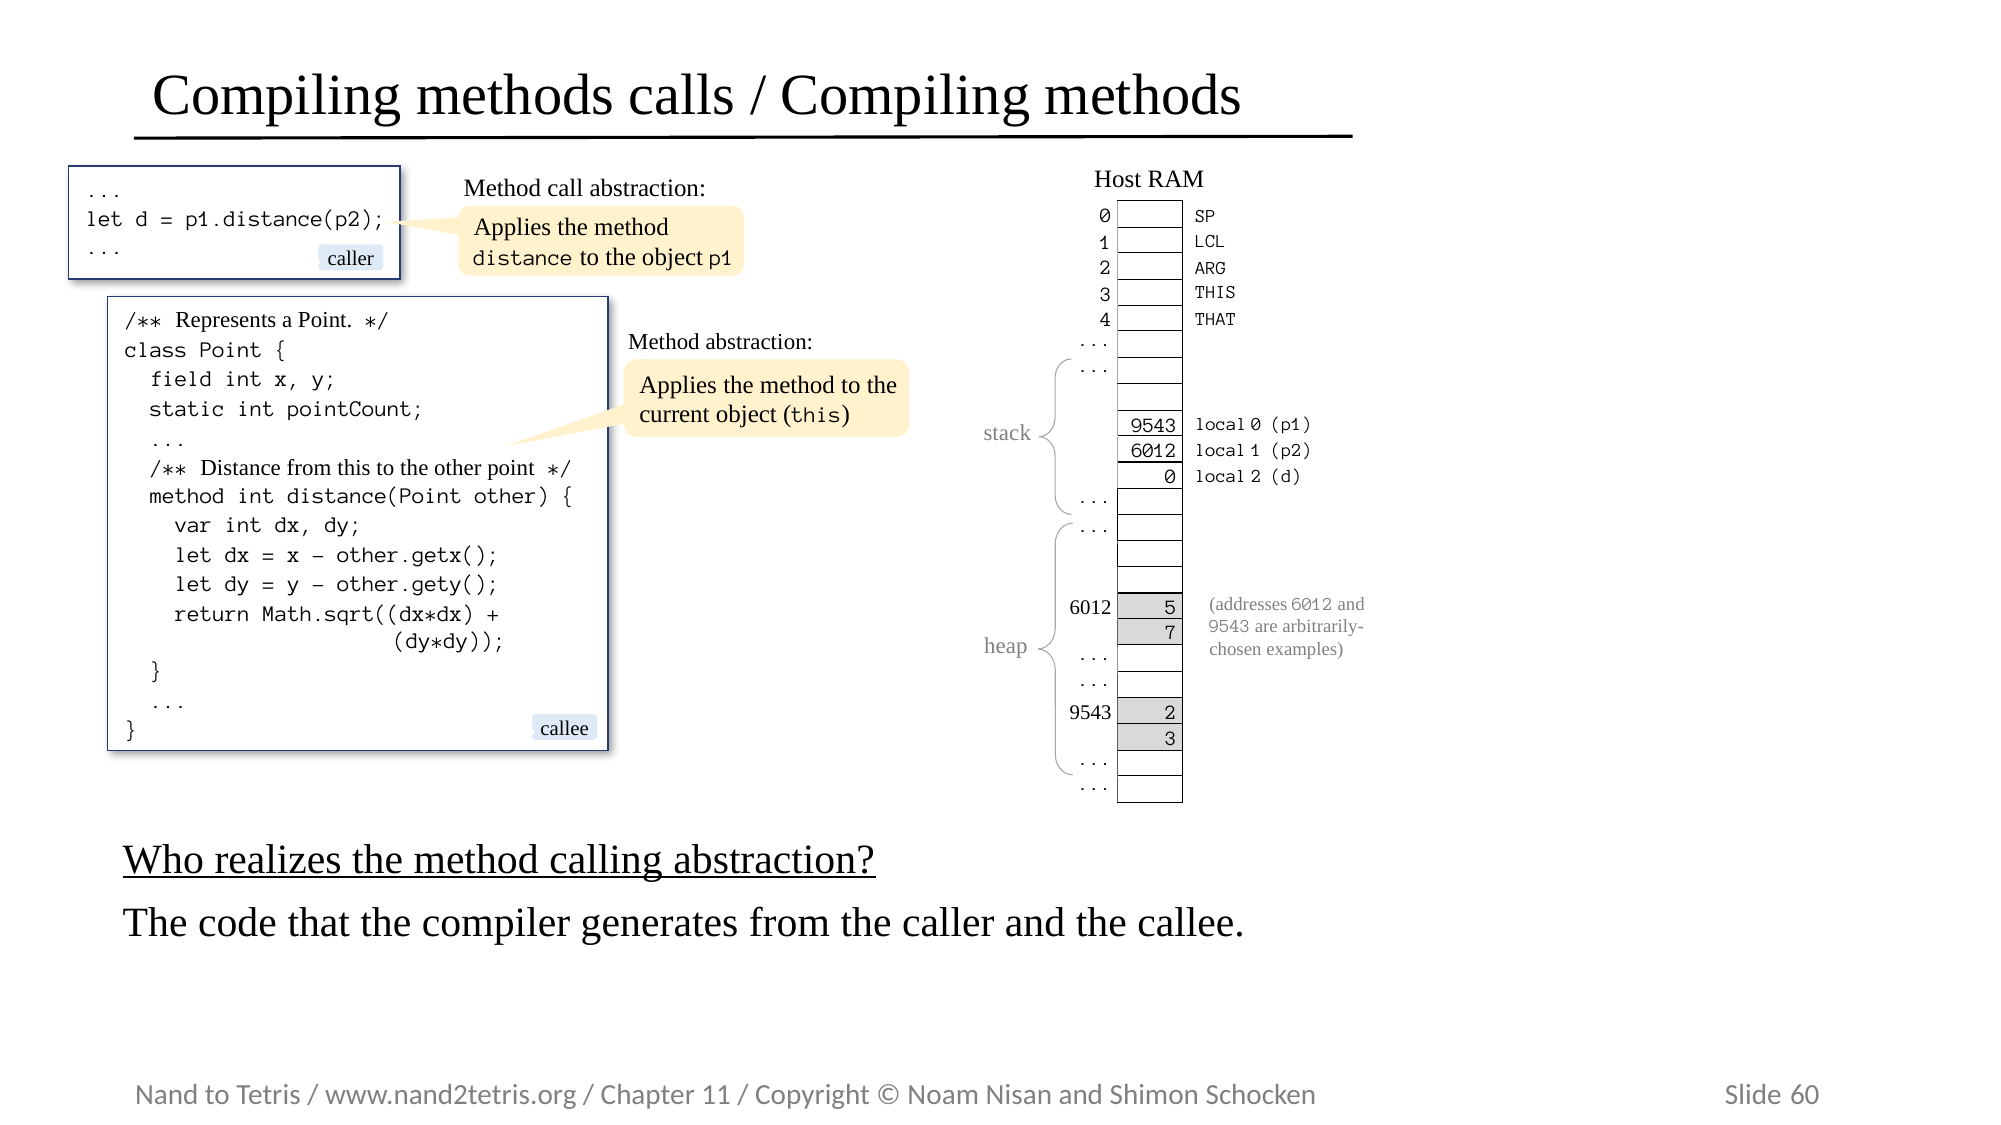

# Compiling methods calls / Compiling methods

Method call abstraction:
Host RAM
0

SP
LCL
1

2

ARG
THIS
3

THAT
4

...

...

local 0  (p1)

9543
stack
local 1  (p2)

6012

0
local 2  (d)

...

...

6012
5

7
heap
...

...

9543
2

3
...

...

...
let d = p1.distance(p2);
...
Applies the method distance to the object p1
caller
/** Represents a Point. */
class Point {
  field int x, y;
  static int pointCount;
  ...
  /** Distance from this to the other point */
  method int distance(Point other) {
    var int dx, dy;
    let dx = x – other.getx();
    let dy = y – other.gety();
    return Math.sqrt((dx*dx) +
                 (dy*dy));
  }
  ...
}
Method abstraction:
Applies the method to the current object (this)
(addresses 6012 and 9543 are arbitrarily-chosen examples)
callee
Who realizes the method calling abstraction?
The code that the compiler generates from the caller and the callee.